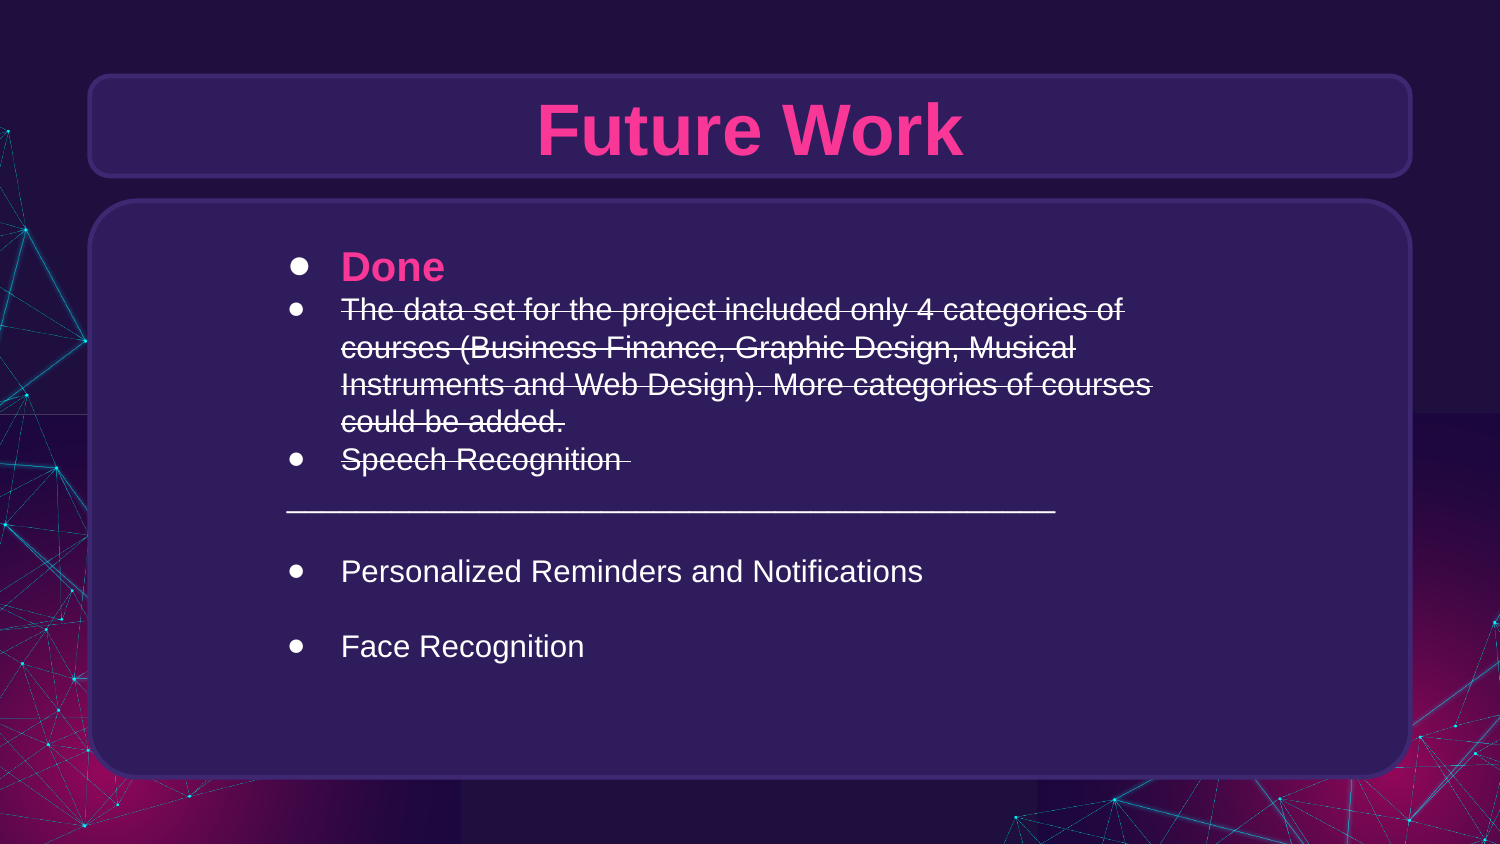

# Future Work
Done
The data set for the project included only 4 categories of courses (Business Finance, Graphic Design, Musical Instruments and Web Design). More categories of courses could be added.​
Speech Recognition
____________________________________________

Personalized Reminders and Notifications​
​
Face Recognition​